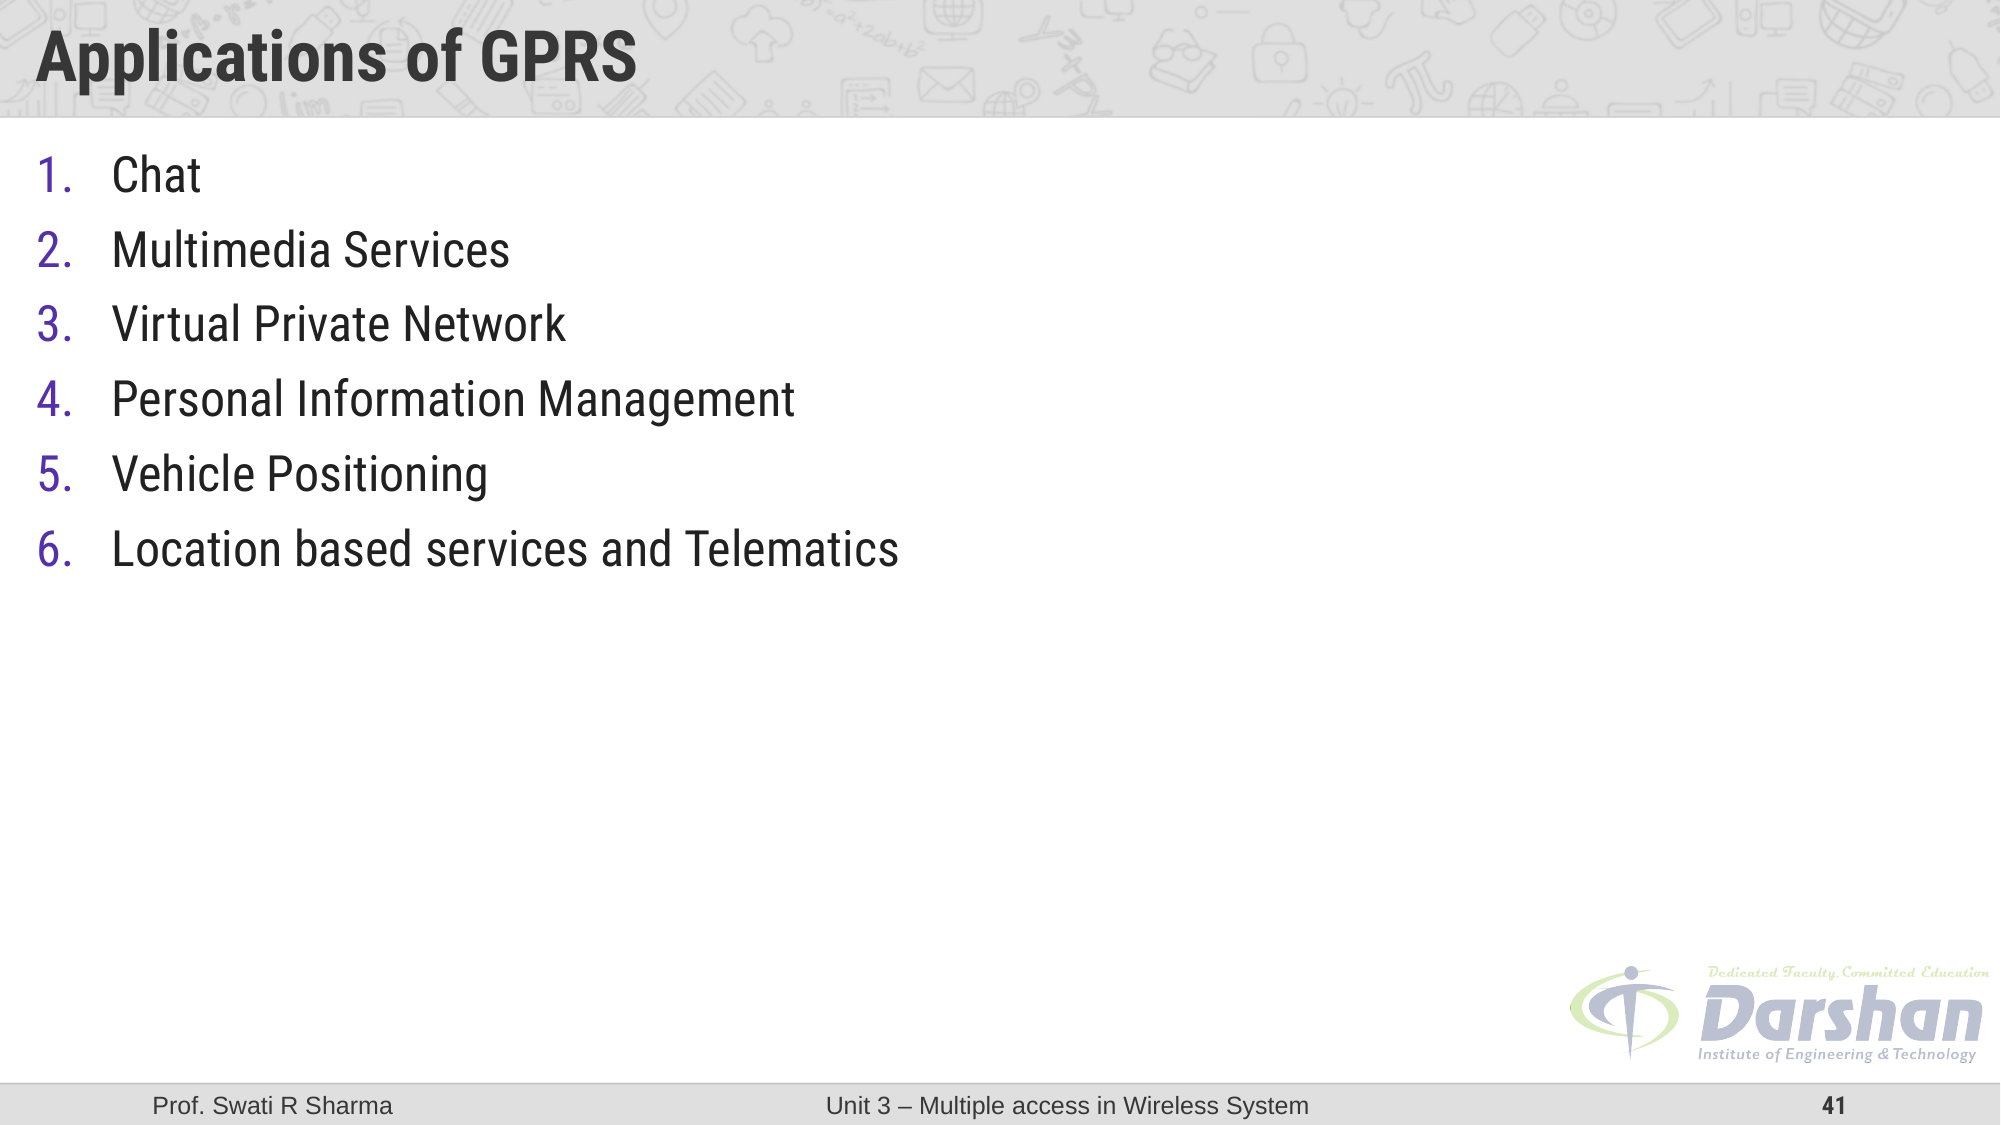

# Applications of GPRS
Chat
Multimedia Services
Virtual Private Network
Personal Information Management
Vehicle Positioning
Location based services and Telematics